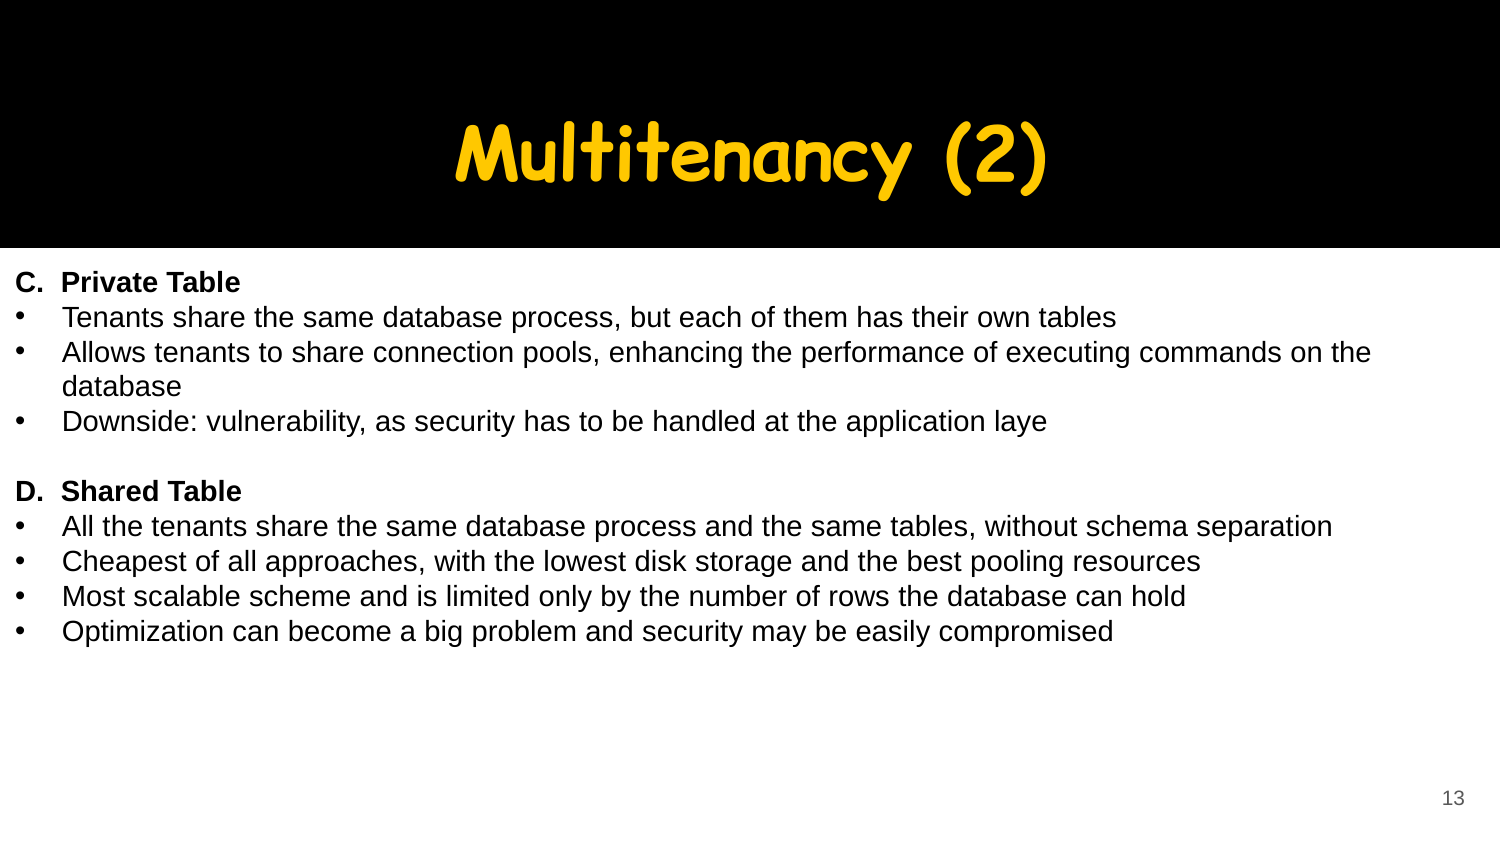

# Multitenancy (2)
C.  Private Table
Tenants share the same database process, but each of them has their own tables
Allows tenants to share connection pools, enhancing the performance of executing commands on the database
Downside: vulnerability, as security has to be handled at the application laye

D.  Shared Table
All the tenants share the same database process and the same tables, without schema separation
Cheapest of all approaches, with the lowest disk storage and the best pooling resources
Most scalable scheme and is limited only by the number of rows the database can hold
Optimization can become a big problem and security may be easily compromised

13